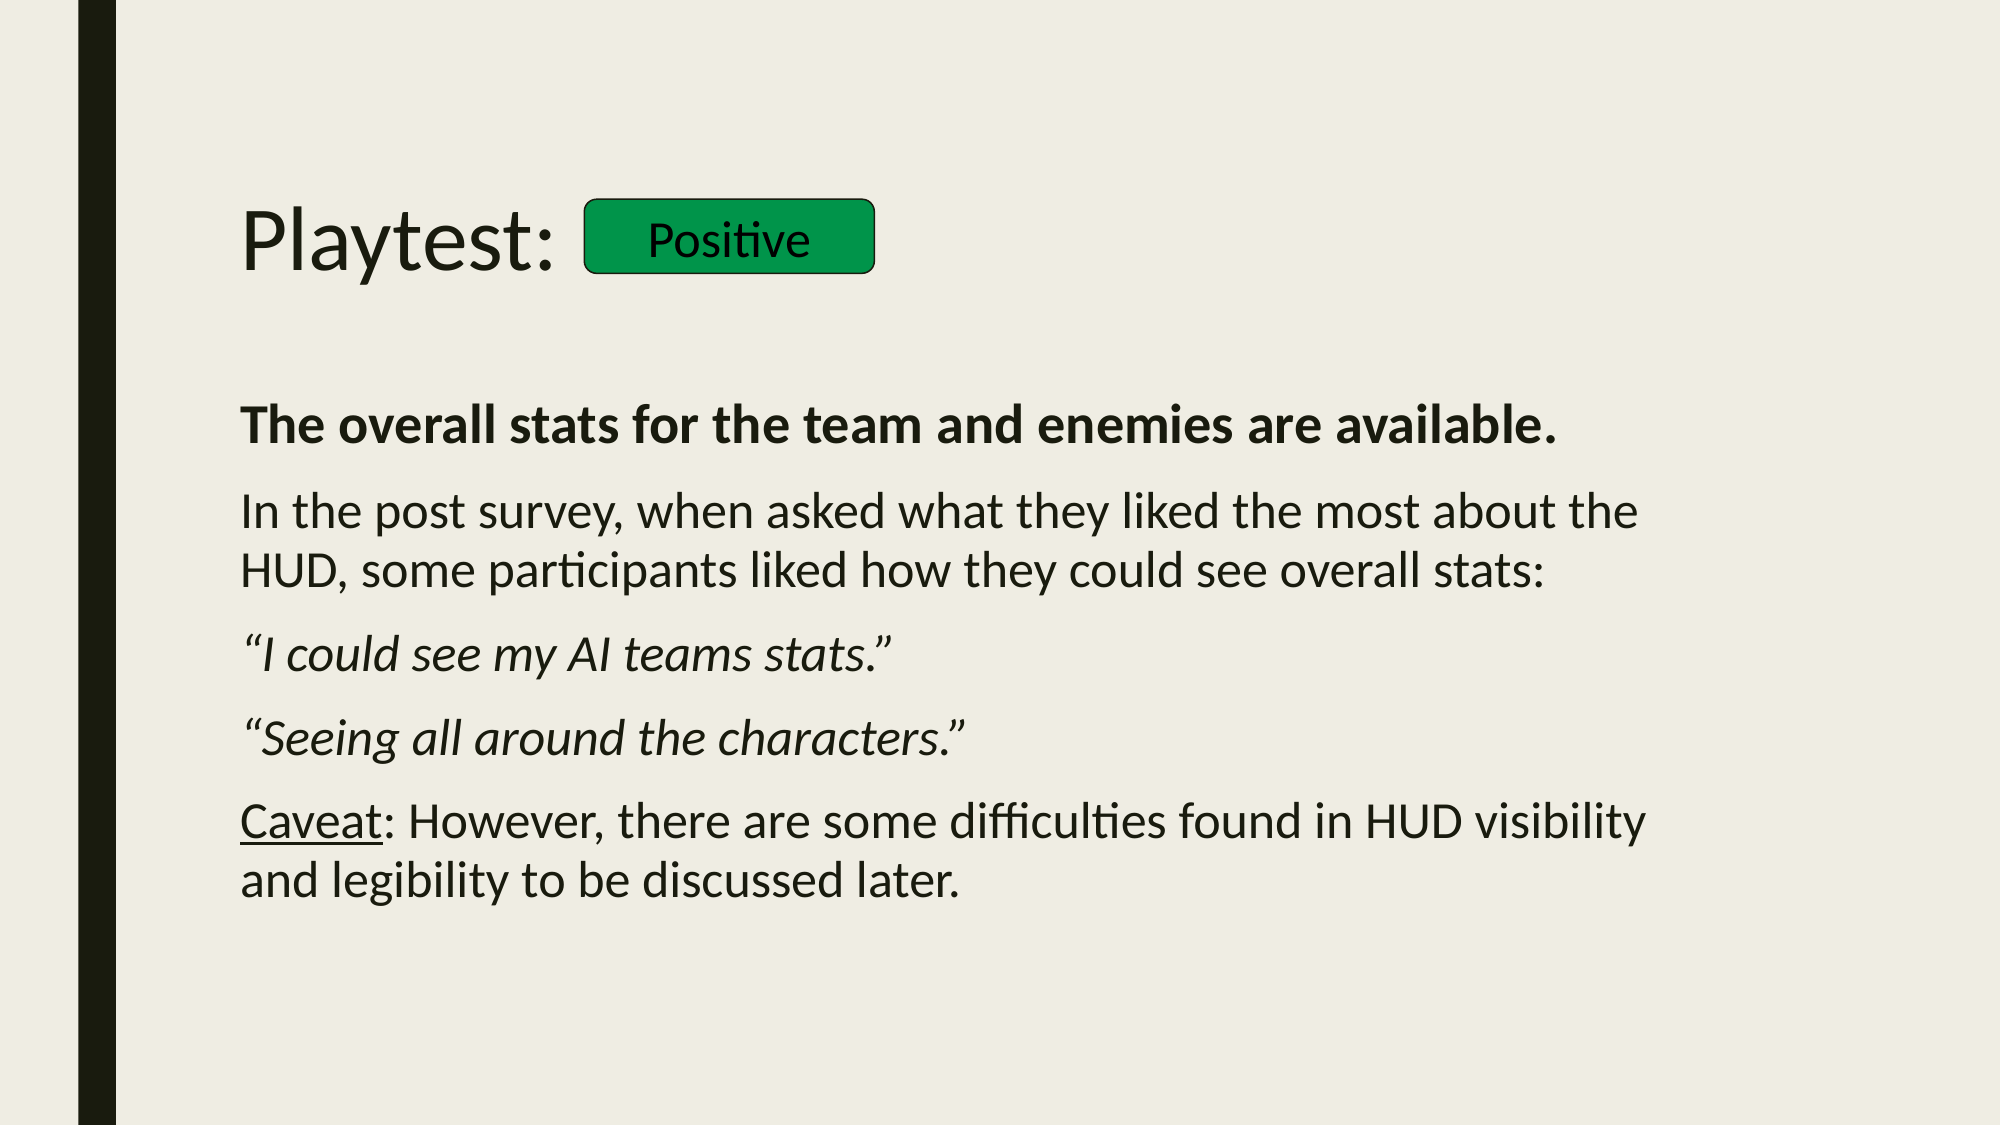

# Playtest:
Positive
The overall stats for the team and enemies are available.
In the post survey, when asked what they liked the most about the HUD, some participants liked how they could see overall stats:
“I could see my AI teams stats.”
“Seeing all around the characters.”
Caveat: However, there are some difficulties found in HUD visibility and legibility to be discussed later.